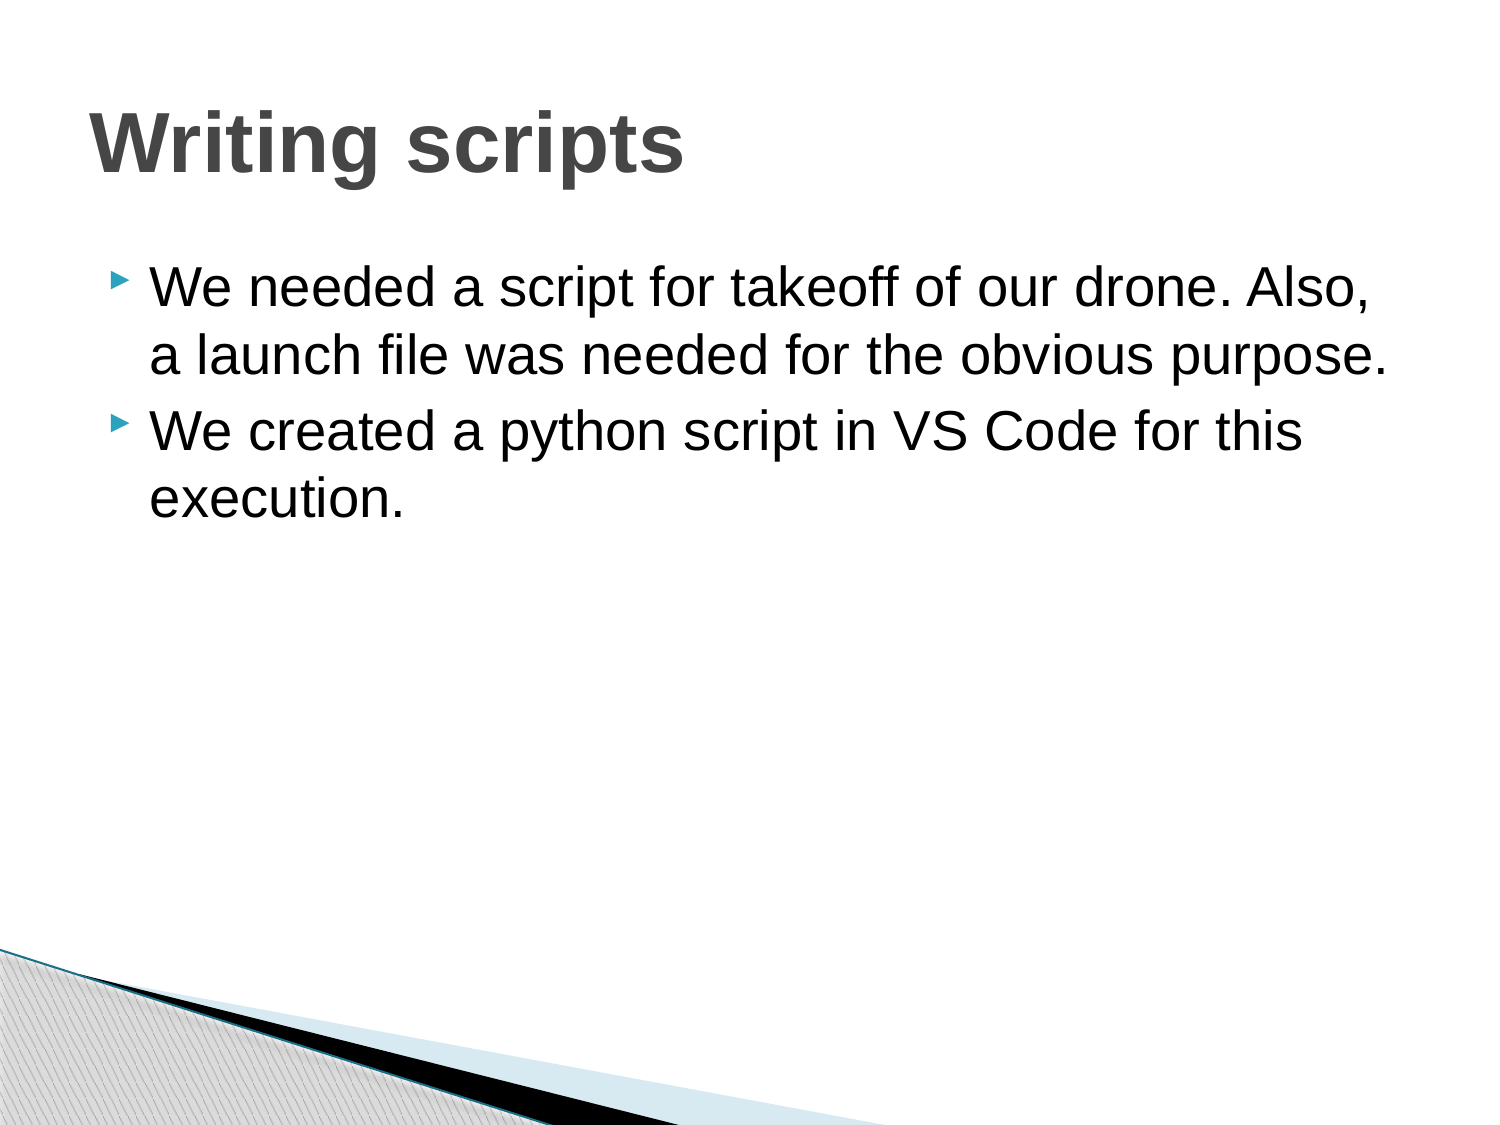

# Writing scripts
We needed a script for takeoff of our drone. Also, a launch file was needed for the obvious purpose.
We created a python script in VS Code for this execution.